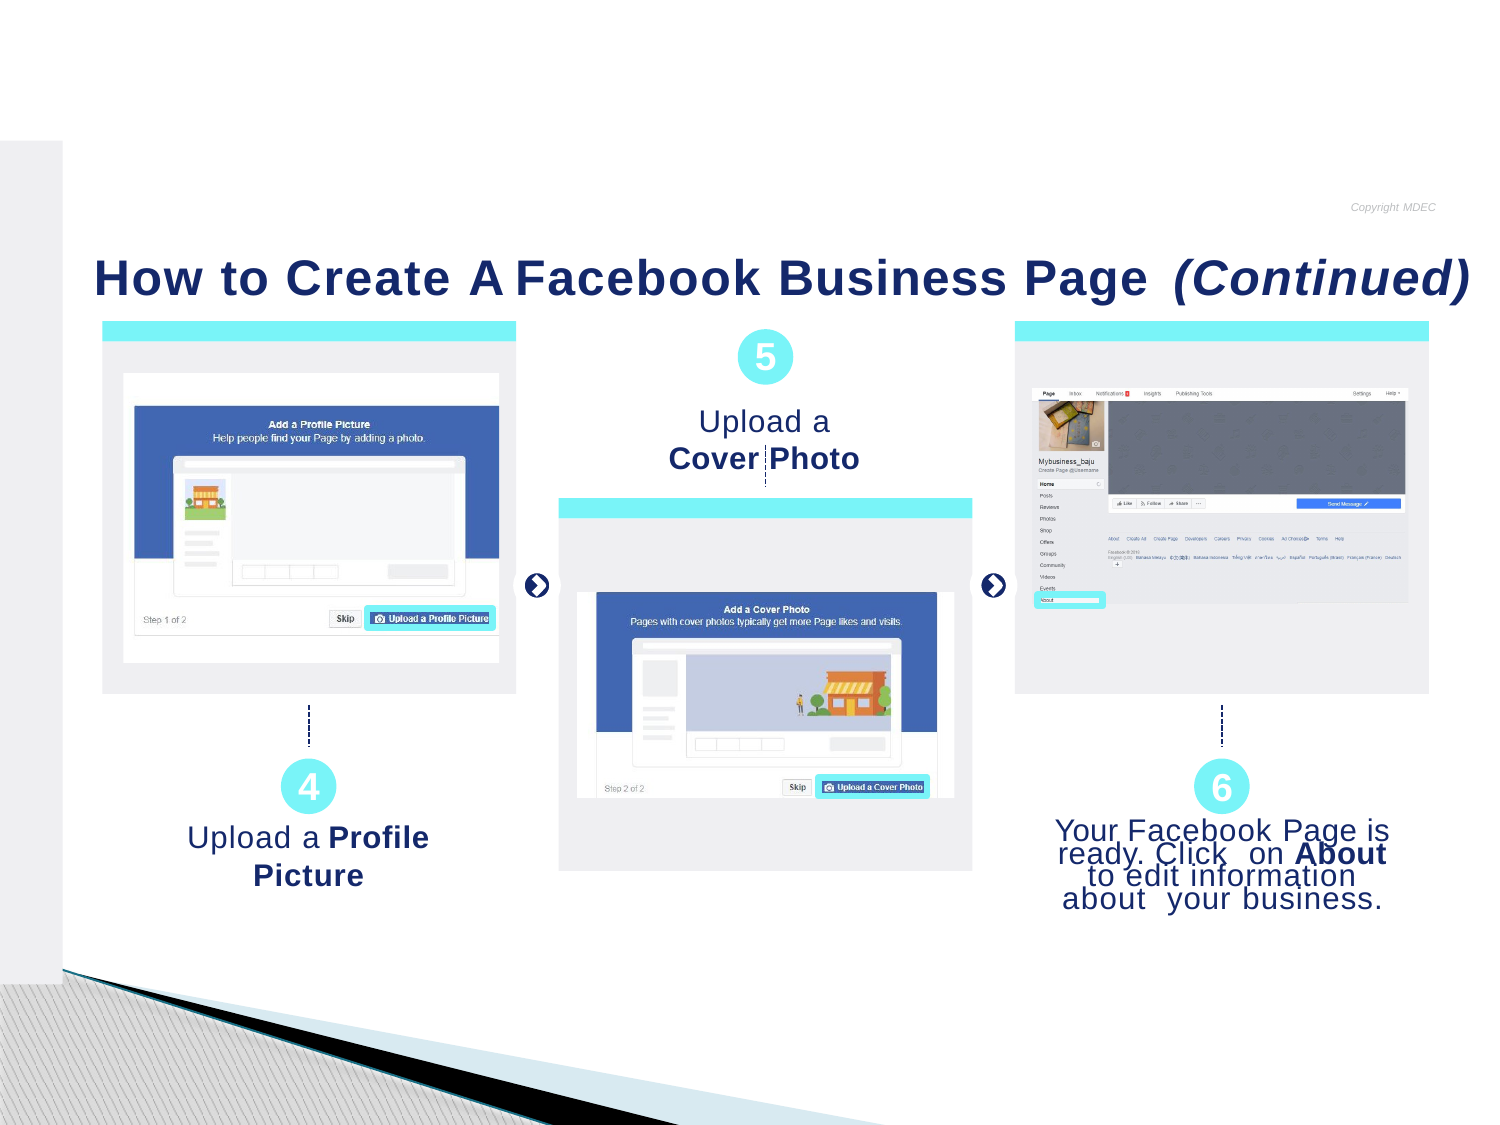

Copyright MDEC
How to Create A Facebook Business Page (Continued)

5
Upload a Cover Photo

6
Your Facebook Page is ready. Click  on About to edit information about  your business.
4
Upload a Profile Picture